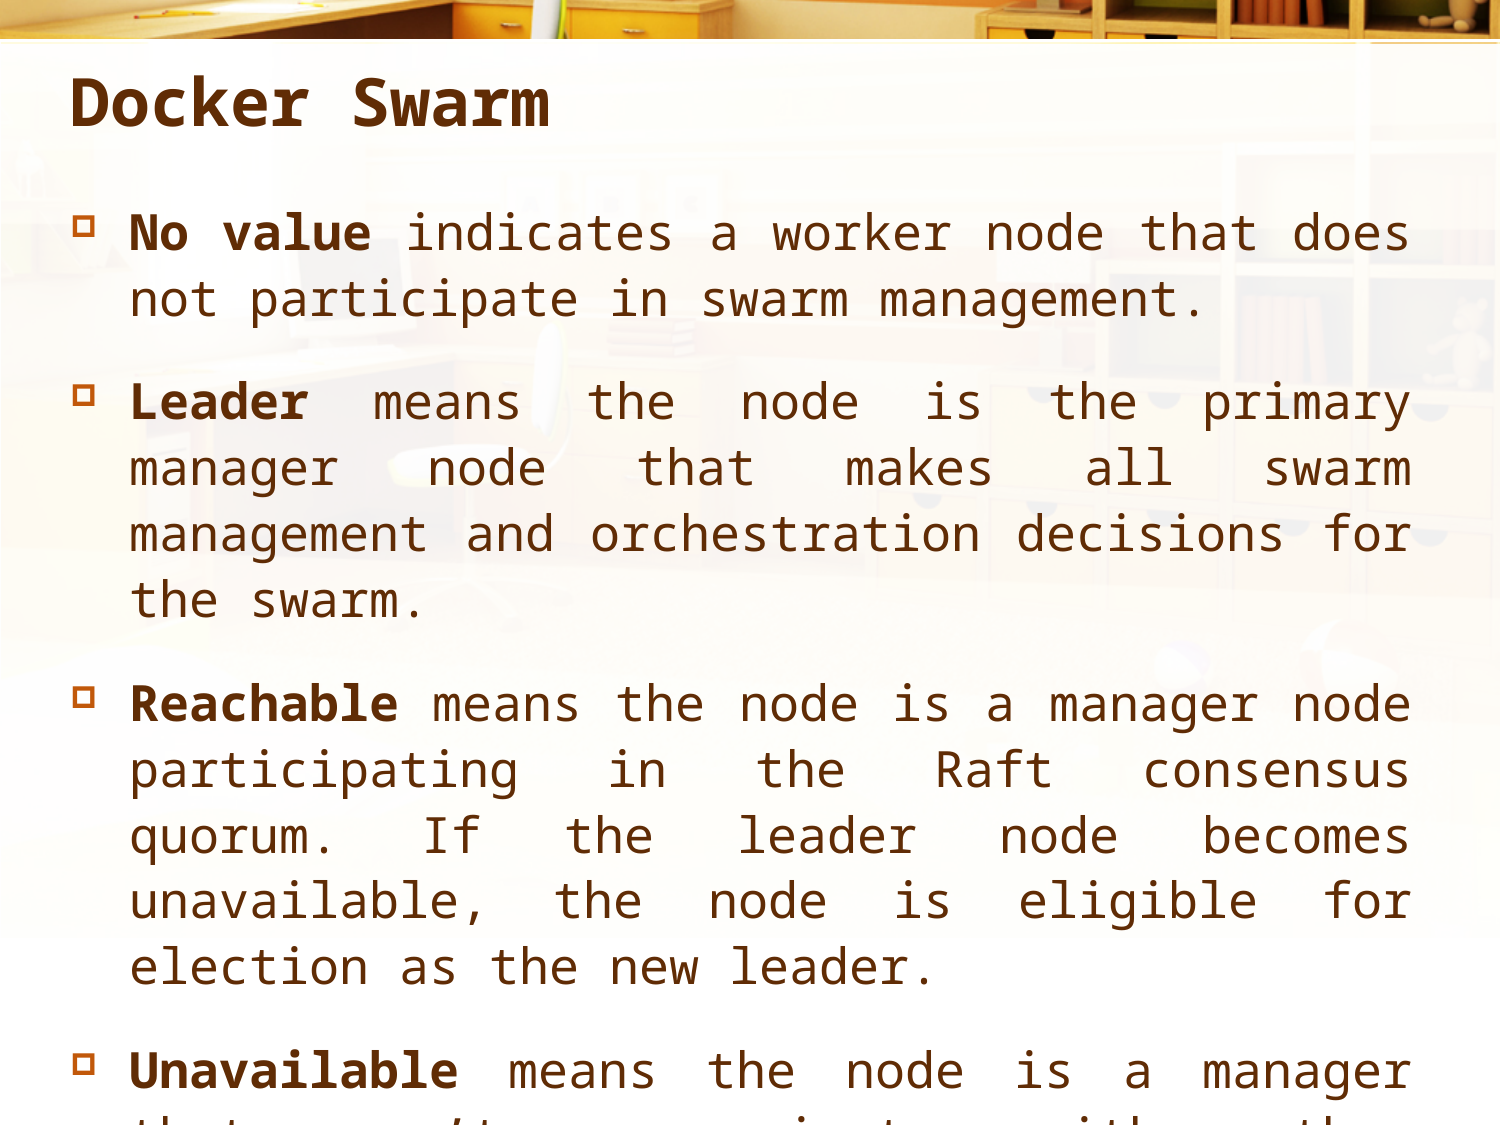

# Docker Swarm
No value indicates a worker node that does not participate in swarm management.
Leader means the node is the primary manager node that makes all swarm management and orchestration decisions for the swarm.
Reachable means the node is a manager node participating in the Raft consensus quorum. If the leader node becomes unavailable, the node is eligible for election as the new leader.
Unavailable means the node is a manager that can’t communicate with other managers.